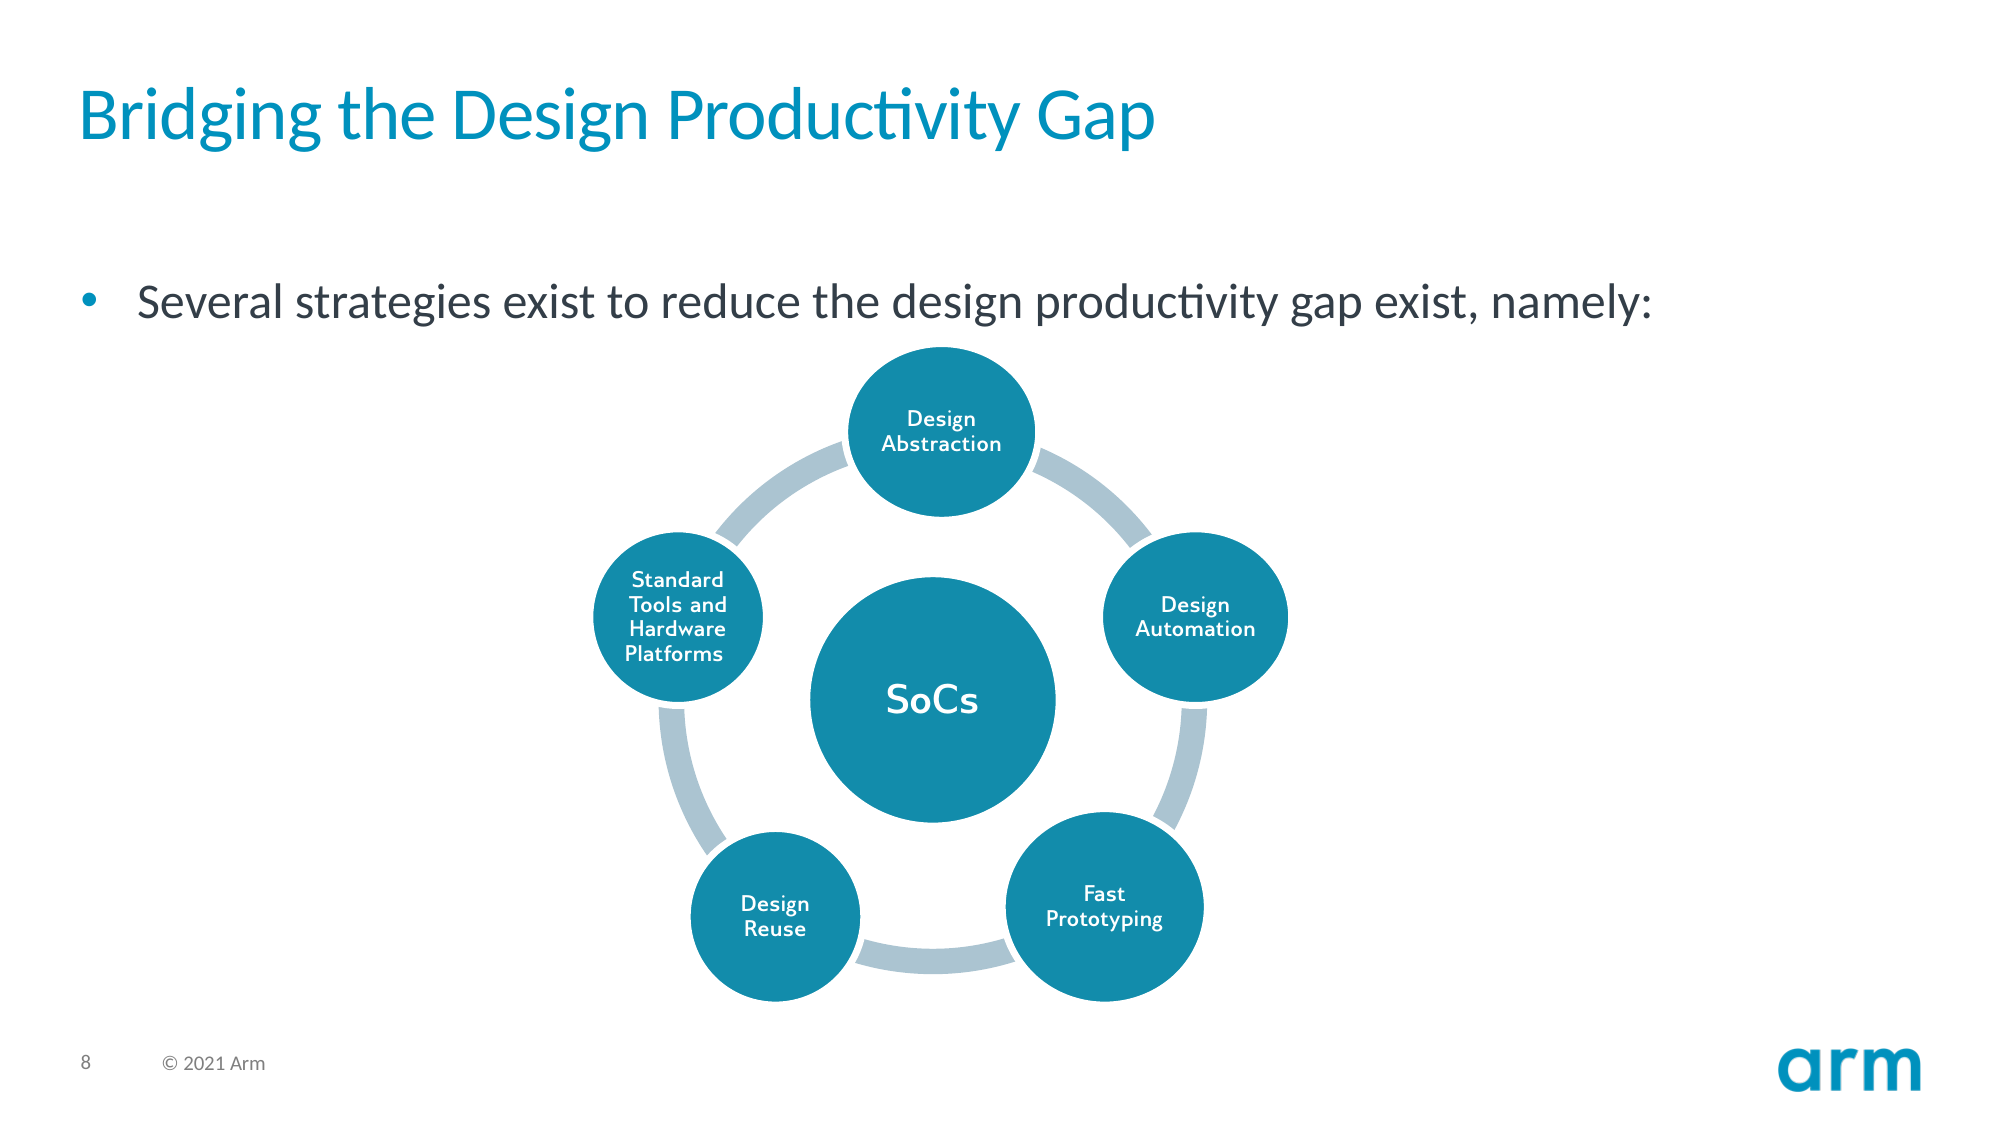

# Bridging the Design Productivity Gap
Several strategies exist to reduce the design productivity gap exist, namely:
Design Abstraction

Standard
Tools and Hardware Platforms
Design Automation
SoCs
Fast Prototyping
Design Reuse